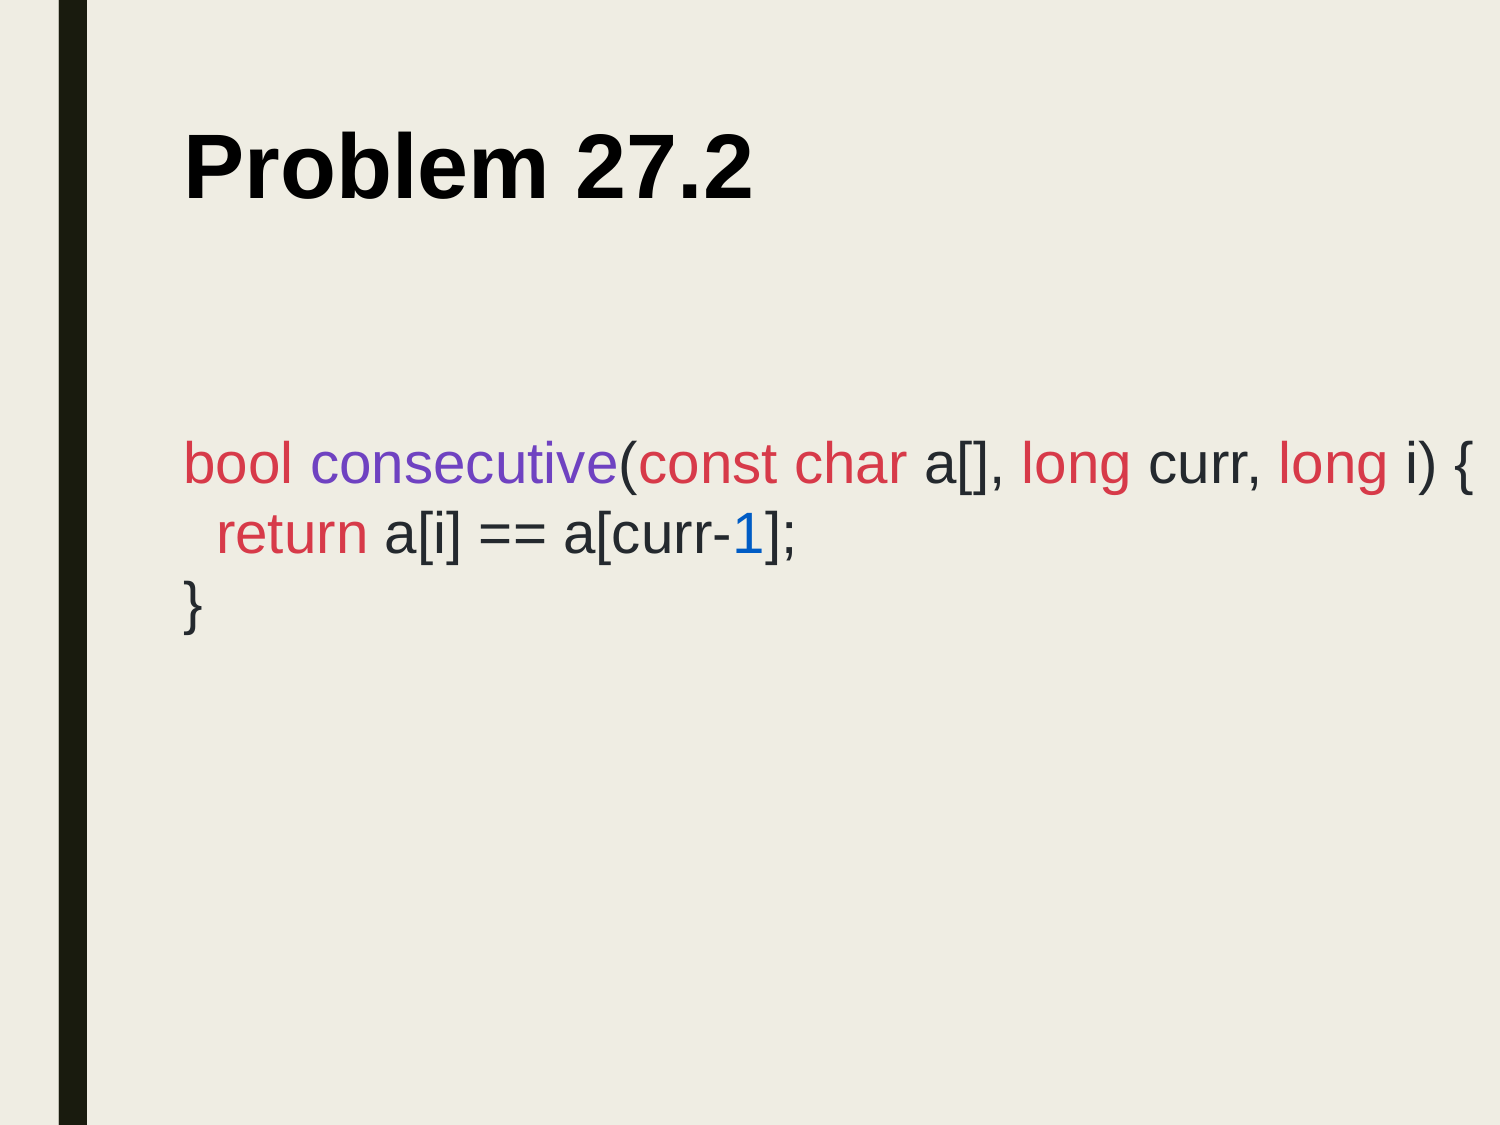

# Problem 27.2
bool consecutive(const char a[], long curr, long i) {
  return a[i] == a[curr-1];
}